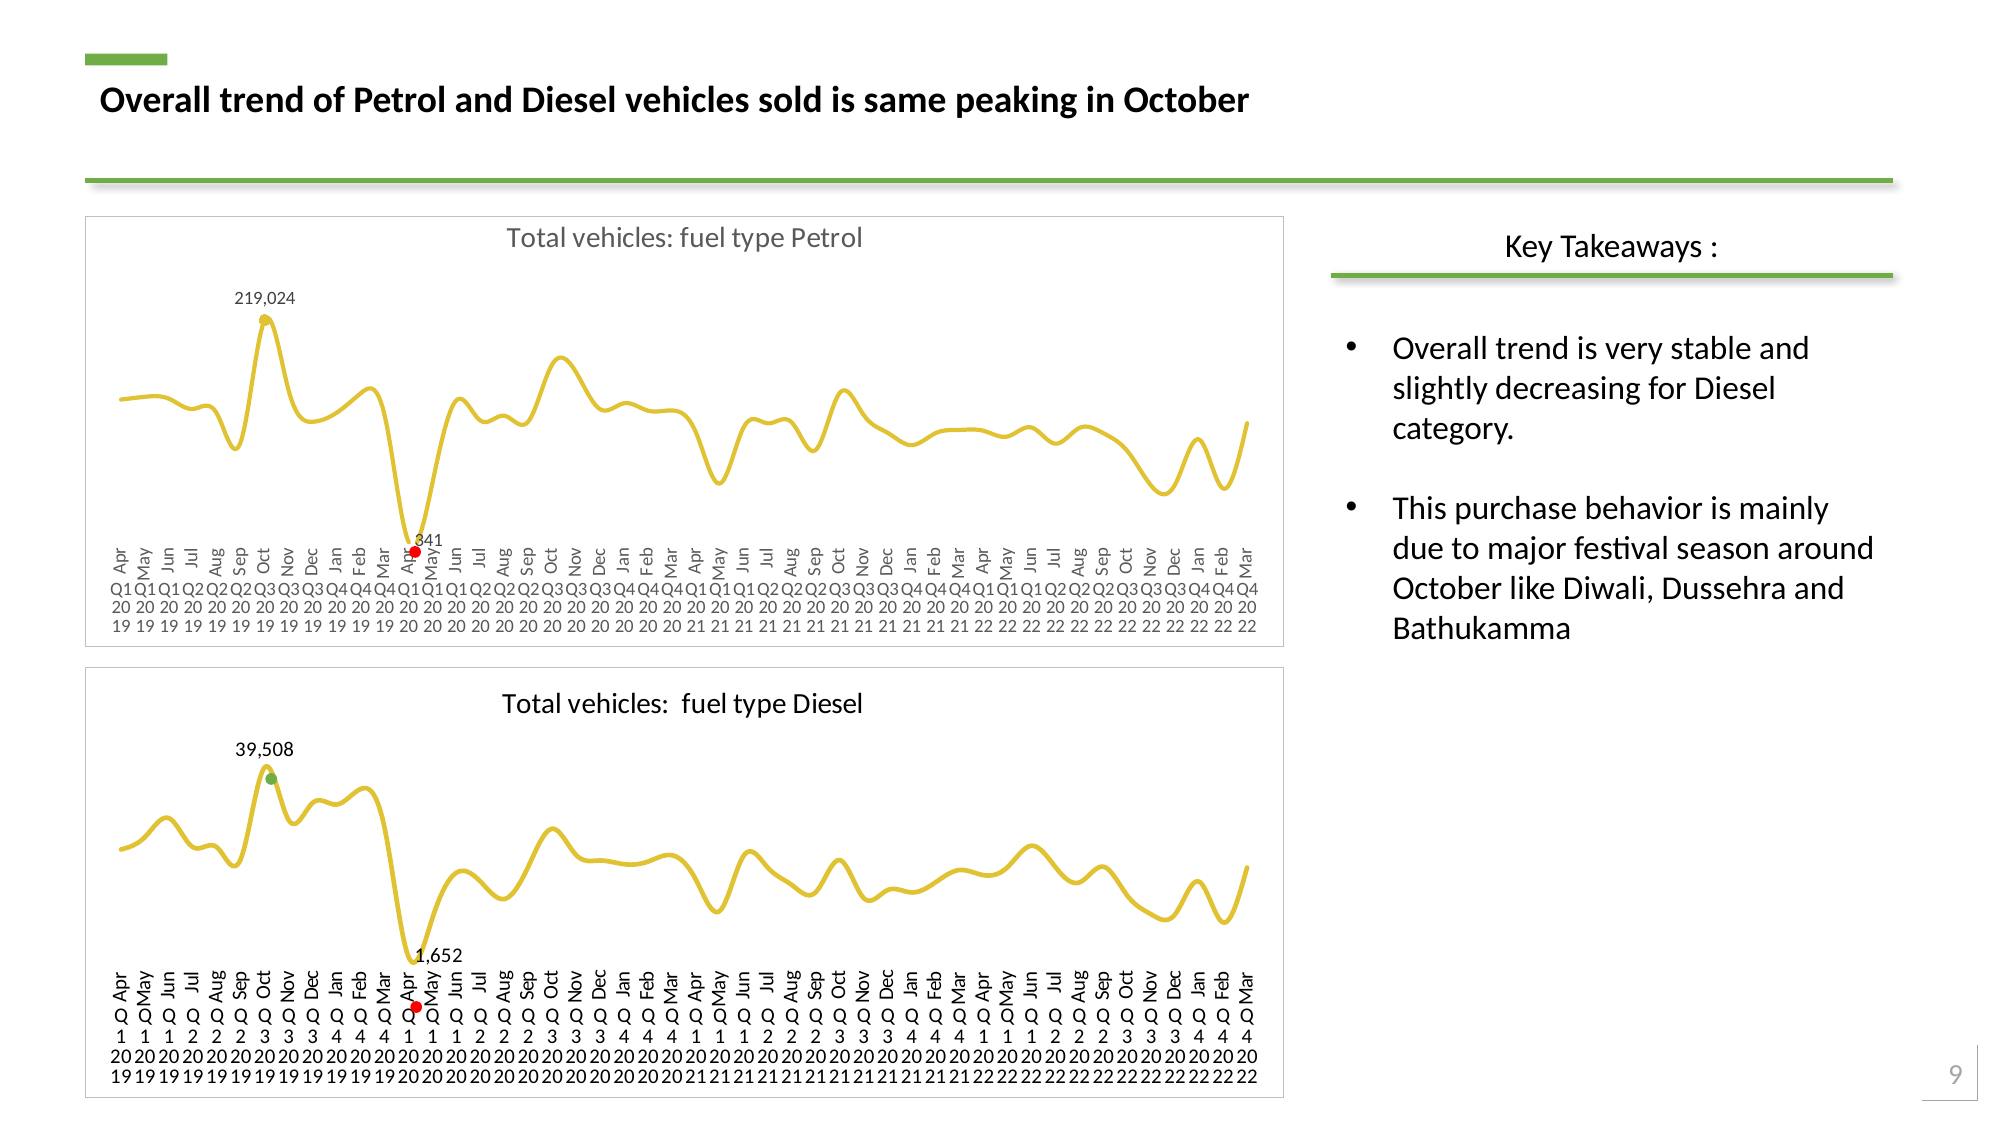

Overall trend of Petrol and Diesel vehicles sold is same peaking in October

### Chart: Total vehicles: fuel type Petrol

| Category | Sum of fuel_type_petrol |
|---|---|
| Apr | 140694.0 |
| May | 143436.0 |
| Jun | 141494.0 |
| Jul | 131449.0 |
| Aug | 126787.0 |
| Sep | 99348.0 |
| Oct | 219024.0 |
| Nov | 149122.0 |
| Dec | 118792.0 |
| Jan | 127774.0 |
| Feb | 146868.0 |
| Mar | 125096.0 |
| Apr | 341.0 |
| May | 58963.0 |
| Jun | 140052.0 |
| Jul | 119936.0 |
| Aug | 124697.0 |
| Sep | 119227.0 |
| Oct | 175613.0 |
| Nov | 167200.0 |
| Dec | 131055.0 |
| Jan | 137071.0 |
| Feb | 129701.0 |
| Mar | 129945.0 |
| Apr | 107965.0 |
| May | 57942.0 |
| Jun | 113917.0 |
| Jul | 117253.0 |
| Aug | 118016.0 |
| Sep | 91075.0 |
| Oct | 147301.0 |
| Nov | 125377.0 |
| Dec | 107833.0 |
| Jan | 95716.0 |
| Feb | 107559.0 |
| Mar | 110769.0 |
| Apr | 109884.0 |
| May | 104266.0 |
| Jun | 113121.0 |
| Jul | 97171.0 |
| Aug | 112693.0 |
| Sep | 107486.0 |
| Oct | 89939.0 |
| Nov | 55628.0 |
| Dec | 57135.0 |
| Jan | 101241.0 |
| Feb | 52938.0 |
| Mar | 117355.0 |
Key Takeaways :
Overall trend is very stable and slightly decreasing for Diesel category.

This purchase behavior is mainly due to major festival season around October like Diwali, Dussehra and Bathukamma

### Chart: Total vehicles:  fuel type Diesel

| Category | Sum of fuel_type_diesel |
|---|---|
| Apr | 23098.0 |
| May | 25605.0 |
| Jun | 29331.0 |
| Jul | 23550.0 |
| Aug | 23525.0 |
| Sep | 21265.0 |
| Oct | 39508.0 |
| Nov | 28924.0 |
| Dec | 32410.0 |
| Jan | 32068.0 |
| Feb | 35158.0 |
| Mar | 27348.0 |
| Apr | 1652.0 |
| May | 9491.0 |
| Jun | 18478.0 |
| Jul | 16687.0 |
| Aug | 13220.0 |
| Sep | 19731.0 |
| Oct | 27230.0 |
| Nov | 21964.0 |
| Dec | 20897.0 |
| Jan | 20161.0 |
| Feb | 20694.0 |
| Mar | 21940.0 |
| Apr | 17006.0 |
| May | 10888.0 |
| Jun | 21934.0 |
| Jul | 19452.0 |
| Aug | 16013.0 |
| Sep | 14600.0 |
| Oct | 20974.0 |
| Nov | 13395.0 |
| Dec | 15002.0 |
| Jan | 14526.0 |
| Feb | 16558.0 |
| Mar | 18998.0 |
| Apr | 17983.0 |
| May | 19572.0 |
| Jun | 23838.0 |
| Jul | 19582.0 |
| Aug | 16524.0 |
| Sep | 19666.0 |
| Oct | 13891.0 |
| Nov | 10146.0 |
| Dec | 10204.0 |
| Jan | 16662.0 |
| Feb | 8539.0 |
| Mar | 19496.0 |

9